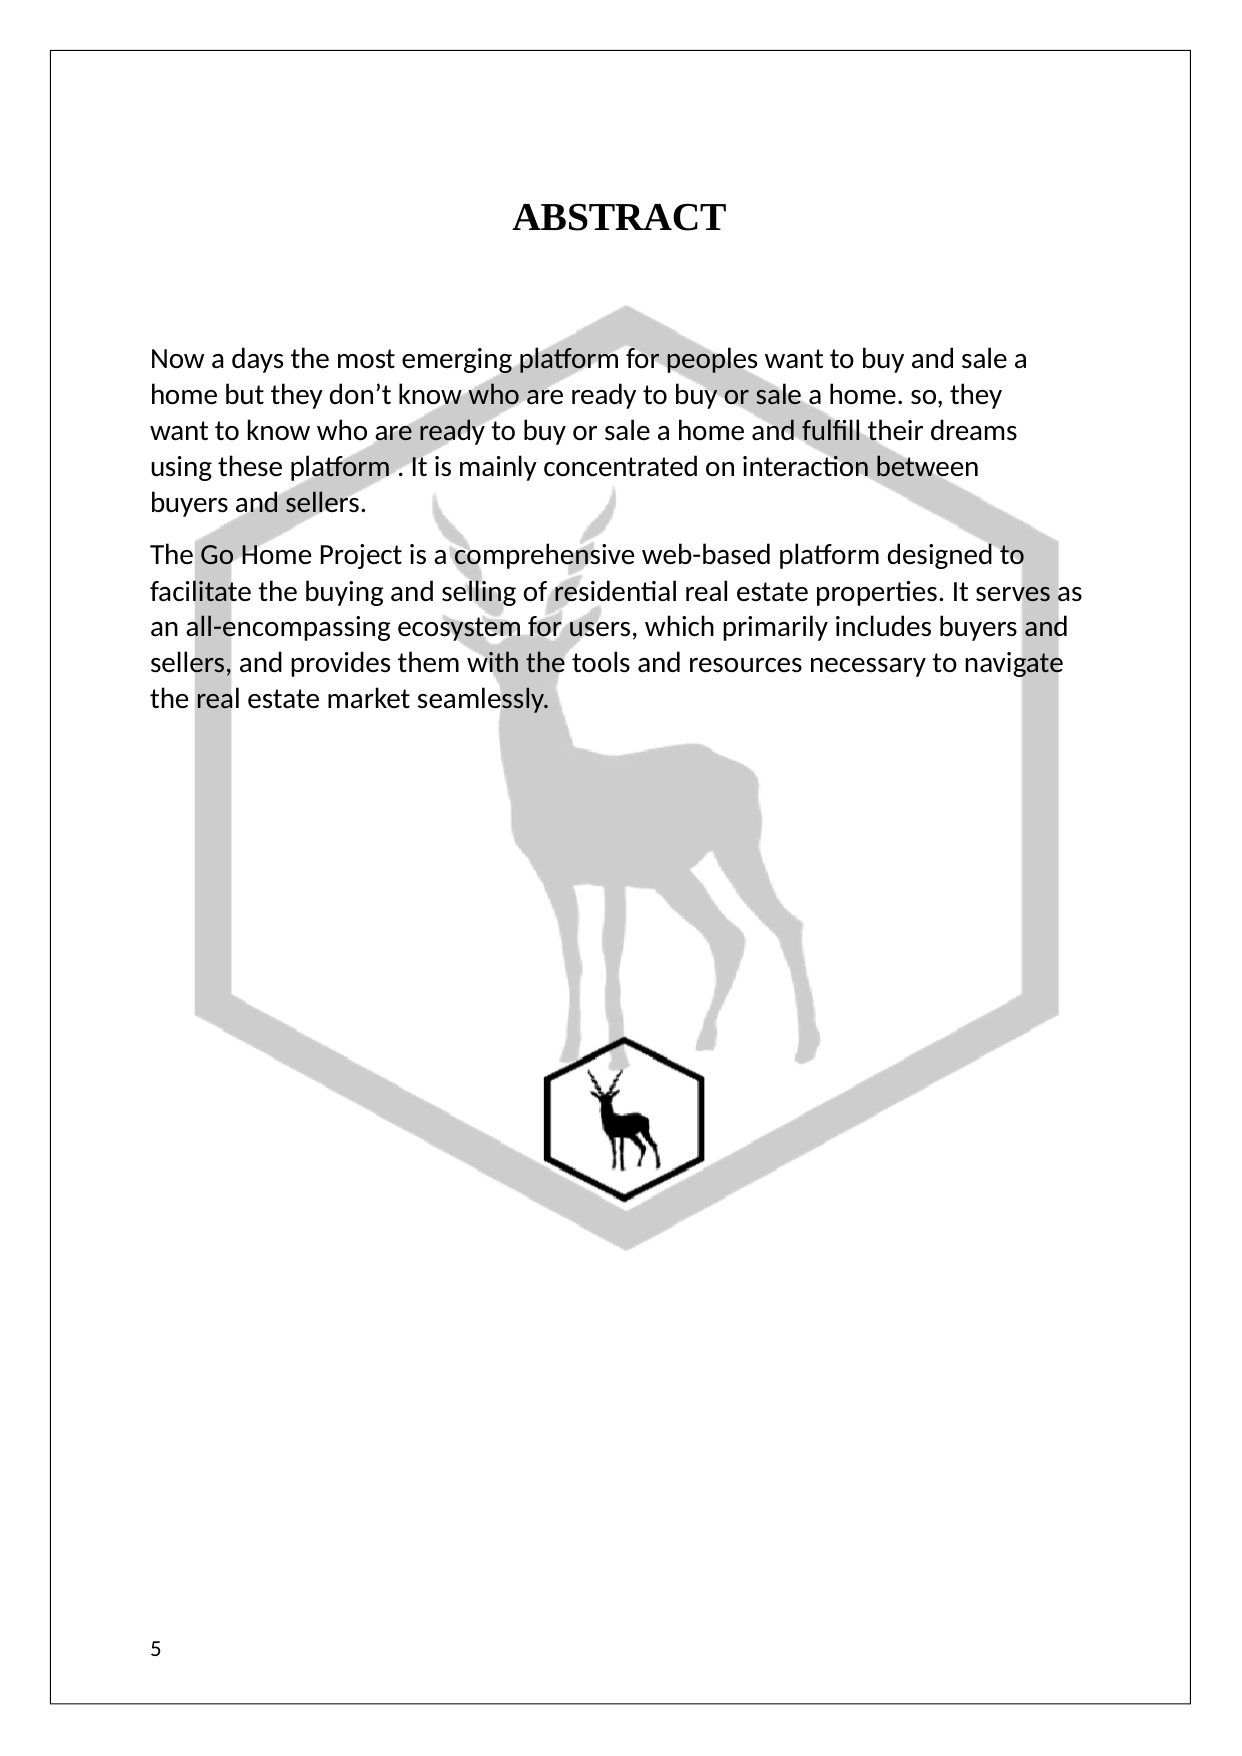

ABSTRACT
Now a days the most emerging platform for peoples want to buy and sale a home but they don’t know who are ready to buy or sale a home. so, they want to know who are ready to buy or sale a home and fulfill their dreams using these platform . It is mainly concentrated on interaction between buyers and sellers.
The Go Home Project is a comprehensive web-based platform designed to facilitate the buying and selling of residential real estate properties. It serves as an all-encompassing ecosystem for users, which primarily includes buyers and sellers, and provides them with the tools and resources necessary to navigate the real estate market seamlessly.
5